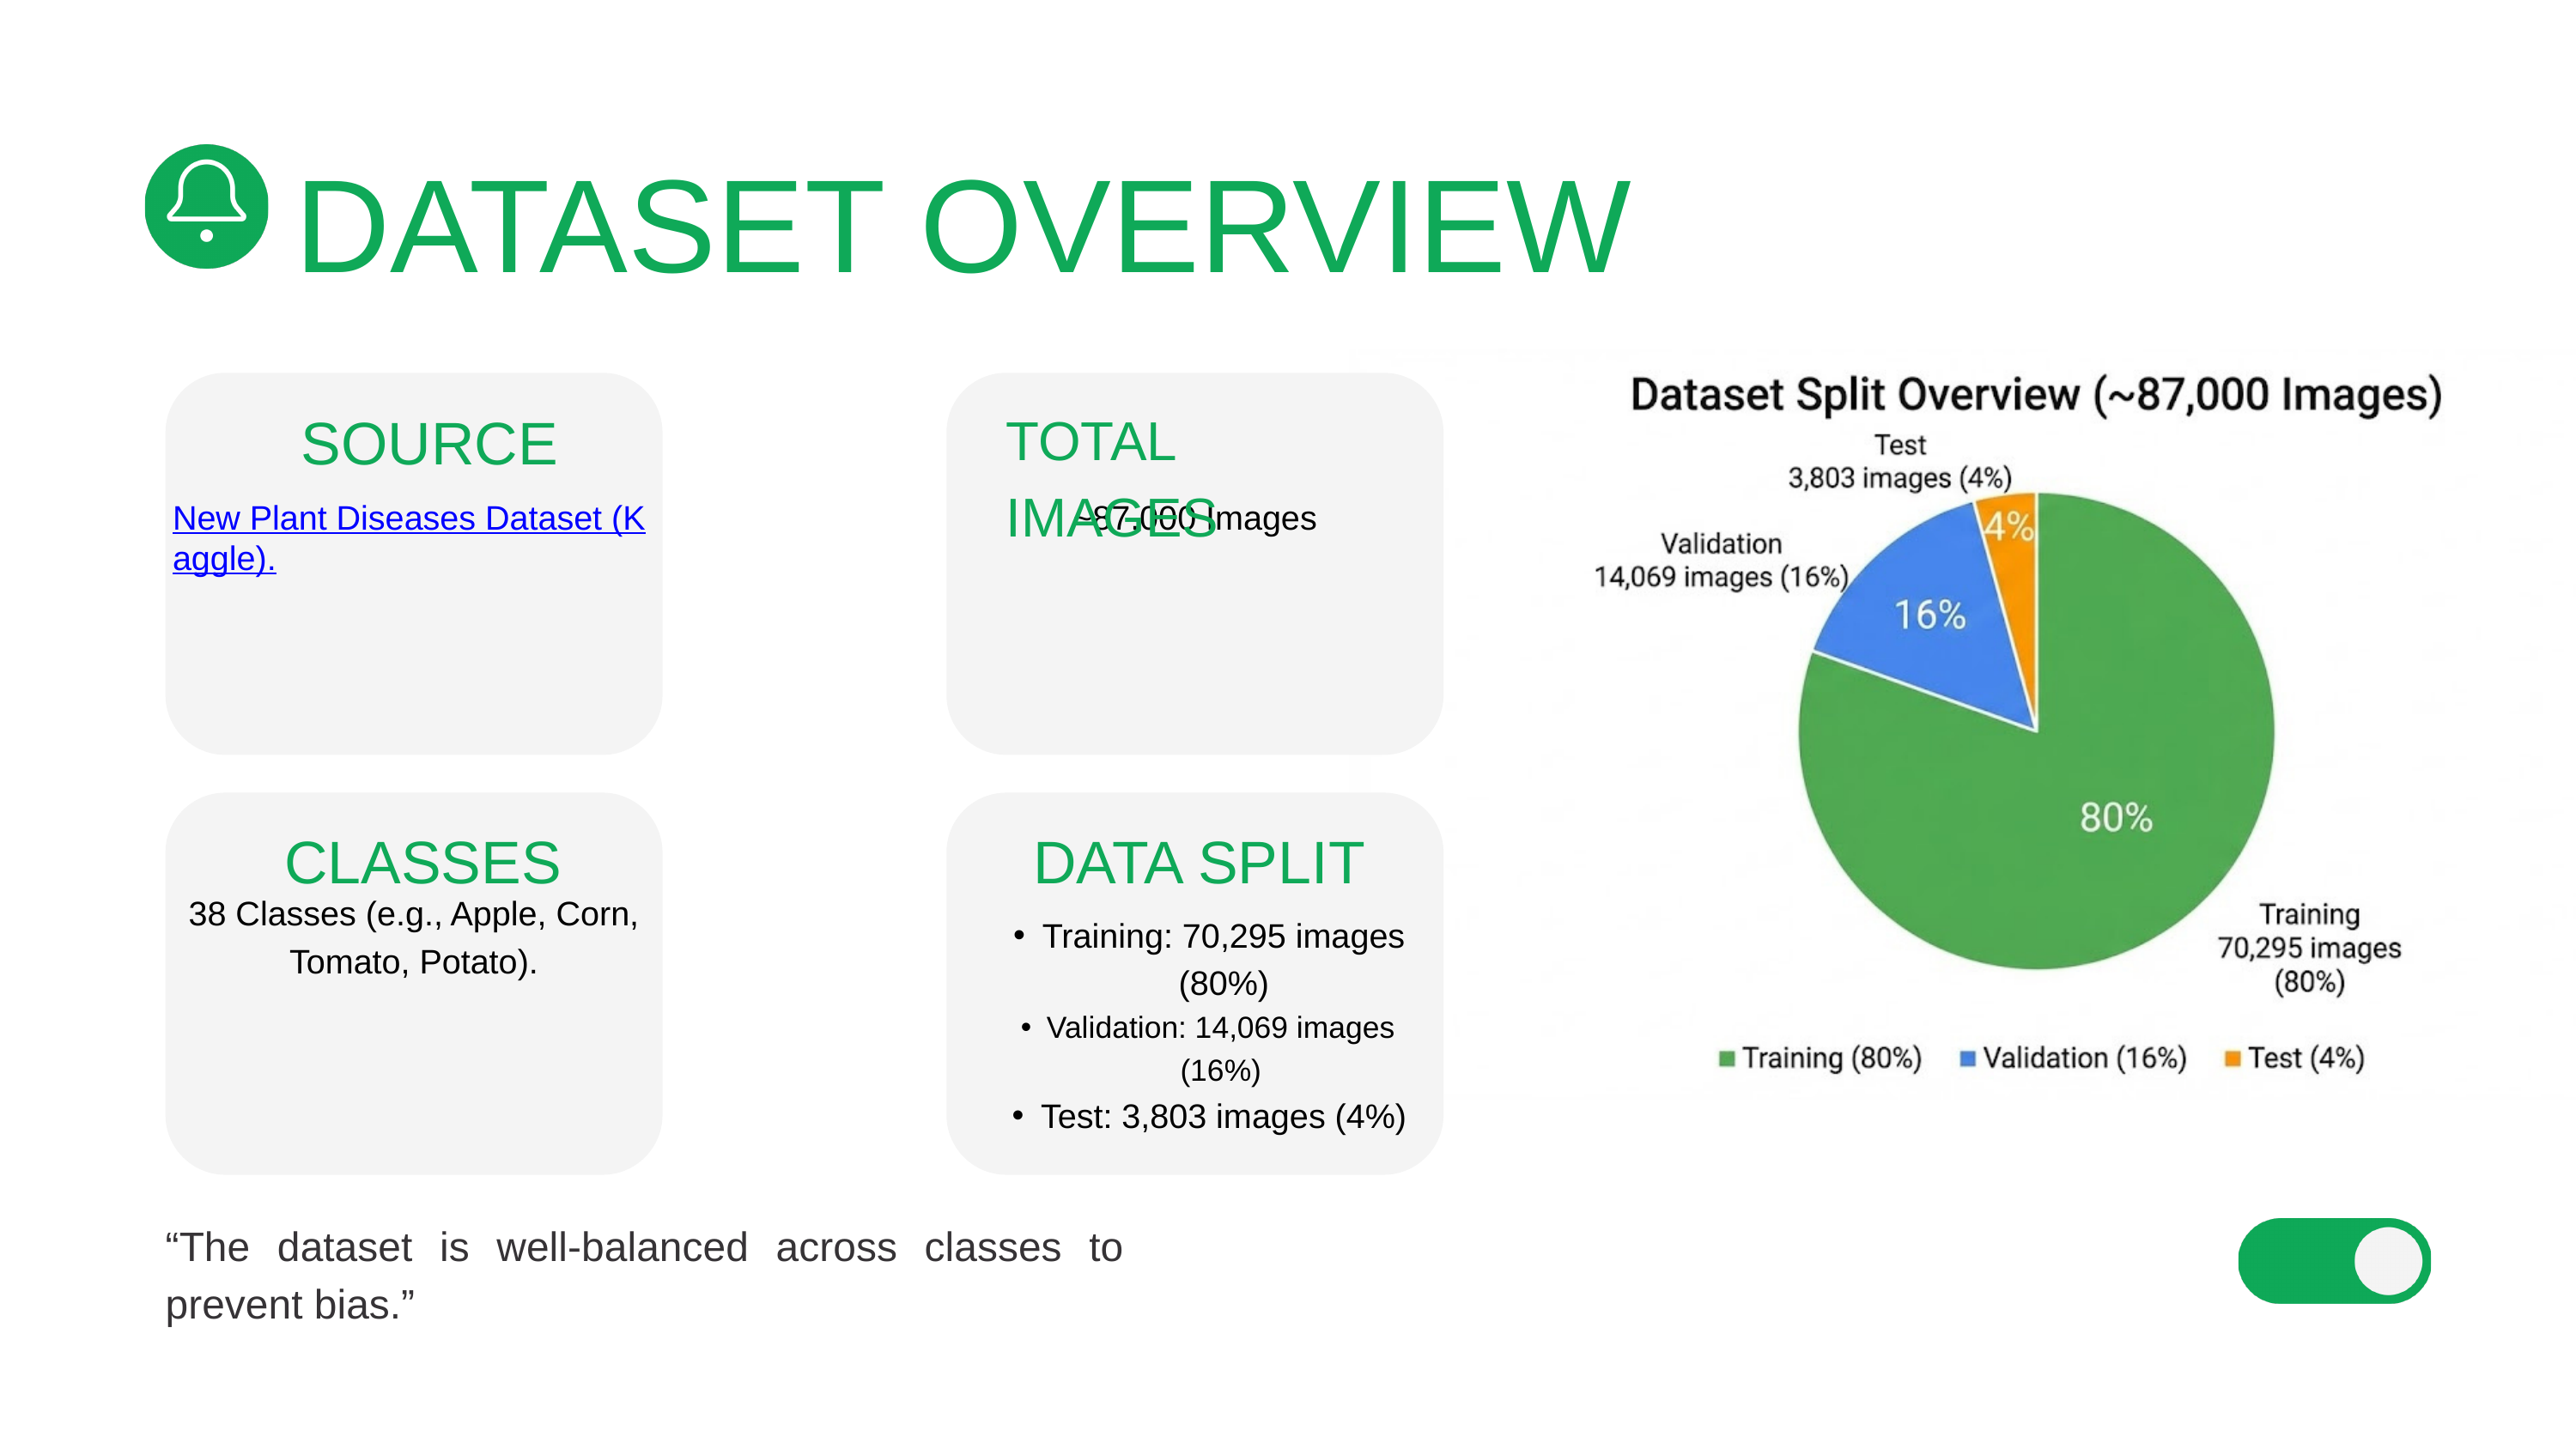

DATASET OVERVIEW

New Plant Diseases Dataset (Kaggle).

~87,000 Images
 SOURCE
TOTAL IMAGES

38 Classes (e.g., Apple, Corn, Tomato, Potato).

Training: 70,295 images (80%)
Validation: 14,069 images (16%)
Test: 3,803 images (4%)
CLASSES
DATA SPLIT
“The dataset is well-balanced across classes to prevent bias.”